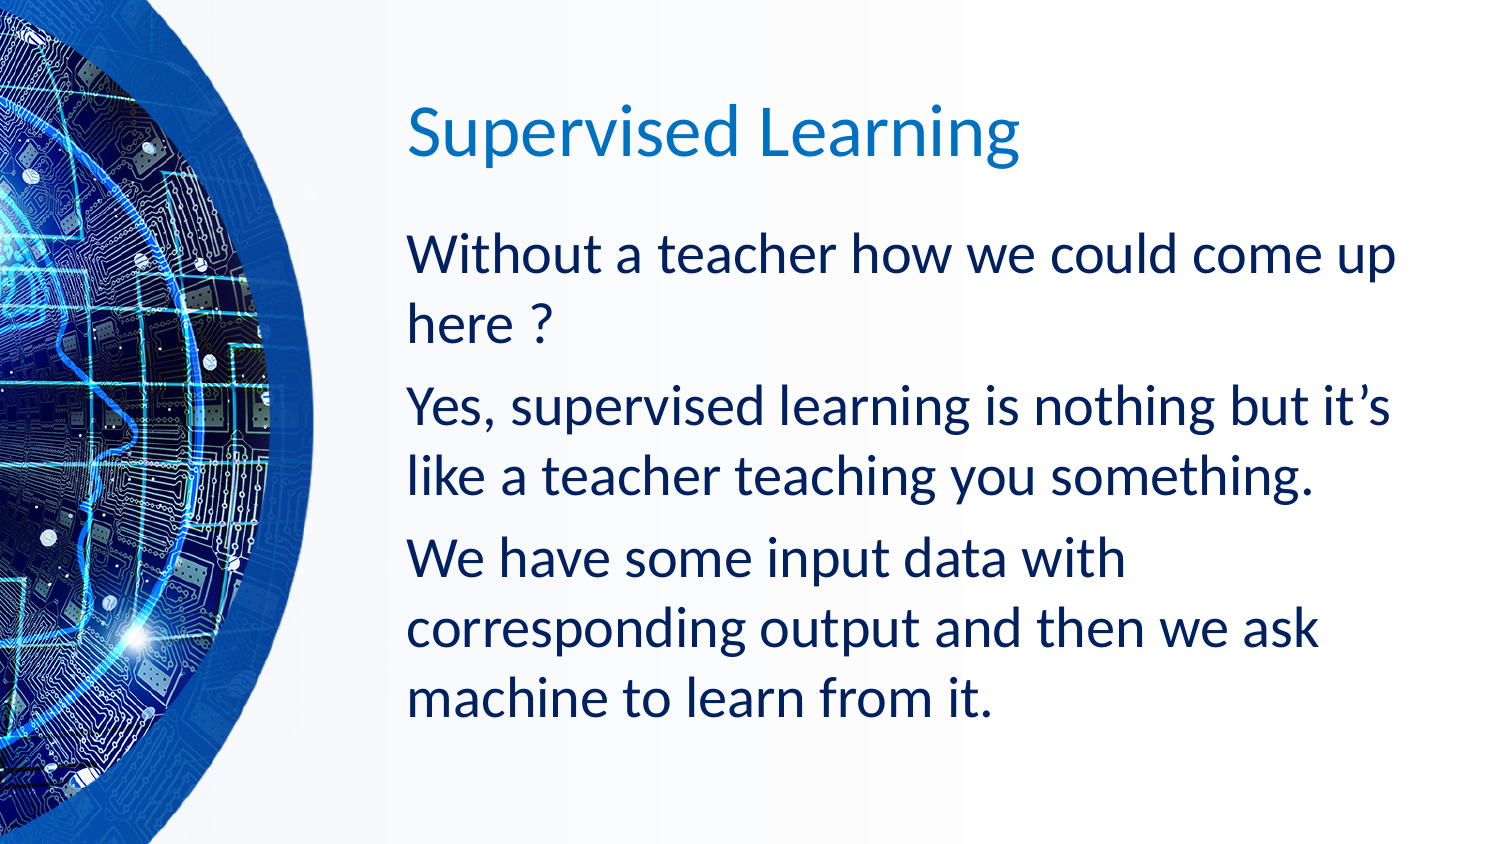

# Supervised Learning
Without a teacher how we could come up here ?
Yes, supervised learning is nothing but it’s like a teacher teaching you something.
We have some input data with corresponding output and then we ask machine to learn from it.